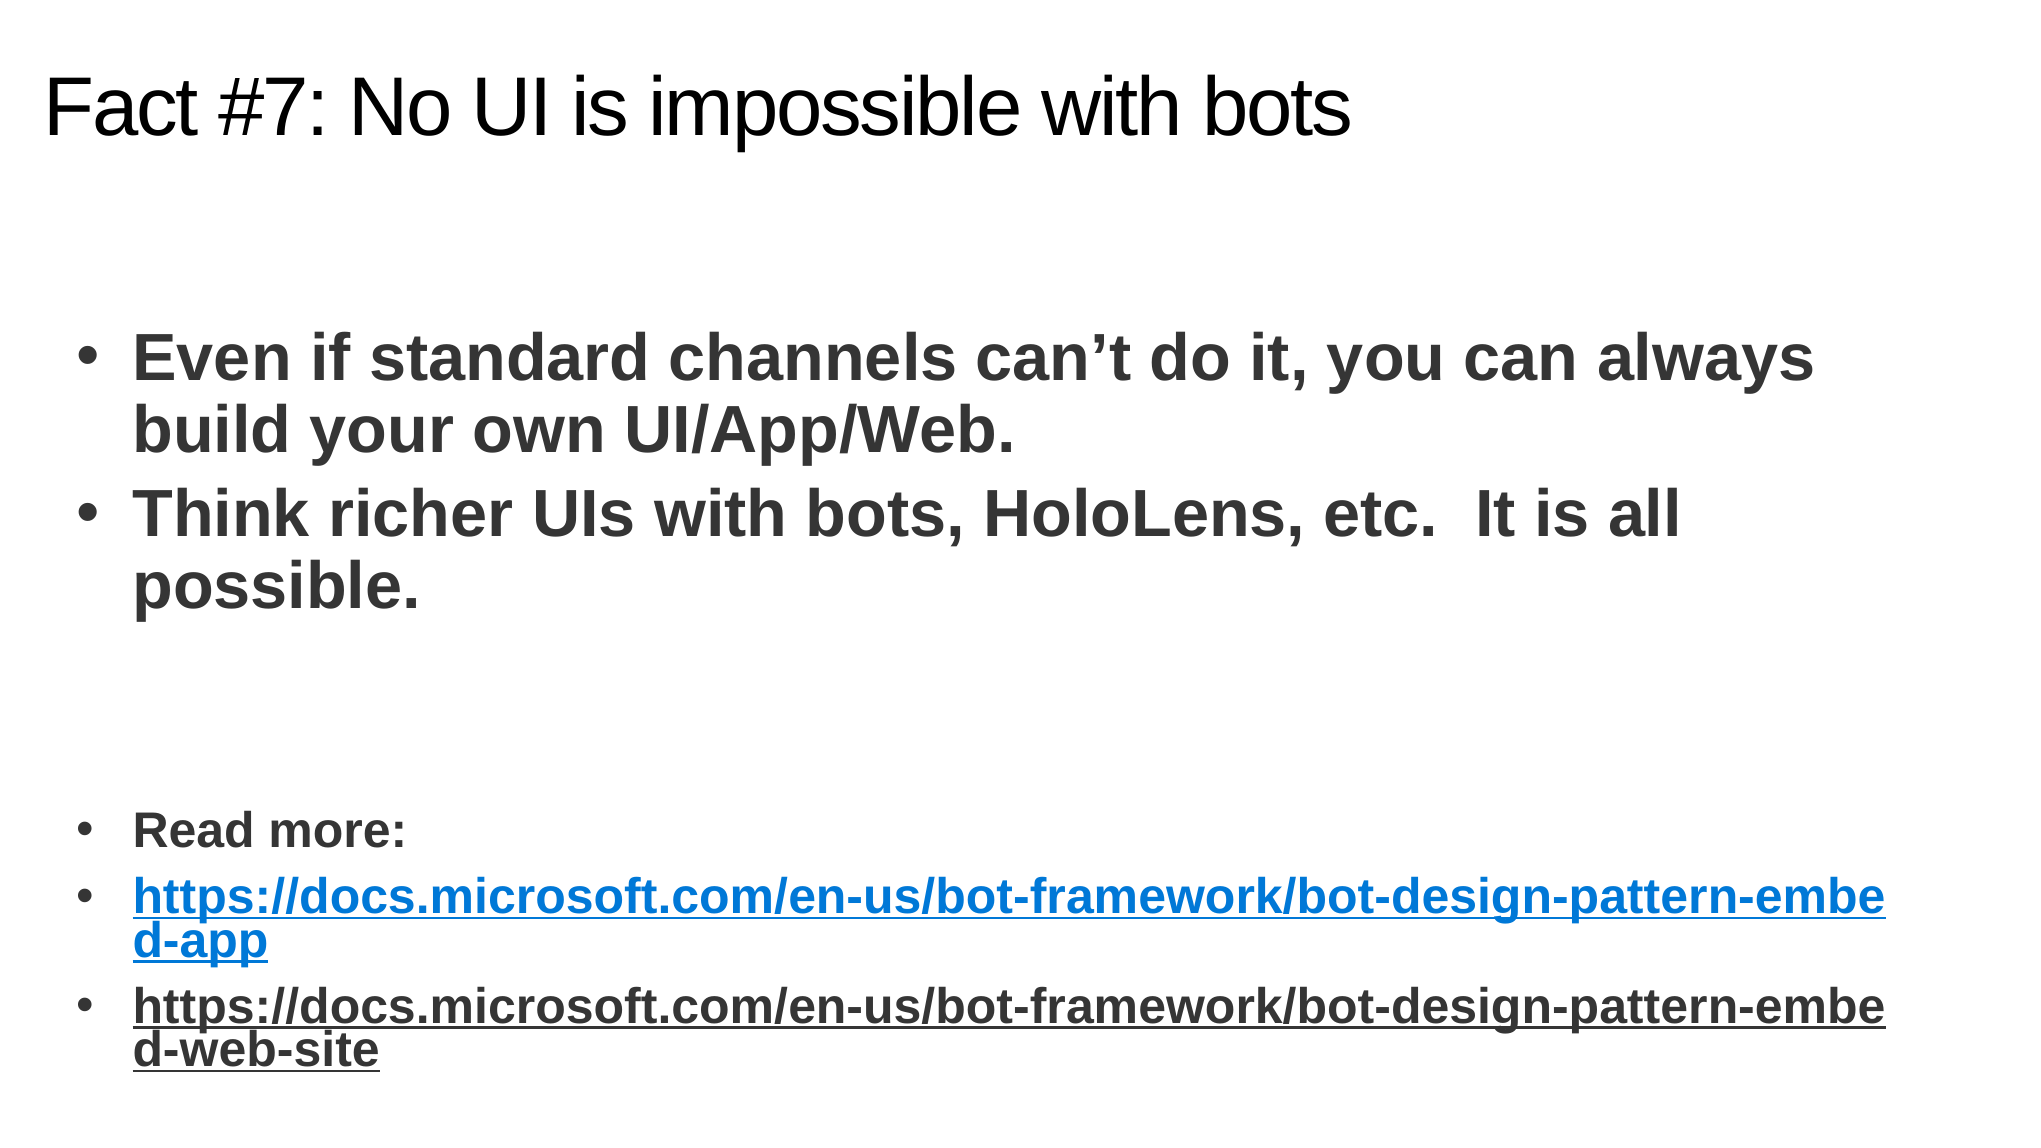

# Fact #7: No UI is impossible with bots
Even if standard channels can’t do it, you can always build your own UI/App/Web.
Think richer UIs with bots, HoloLens, etc.  It is all possible.

Read more:
https://docs.microsoft.com/en-us/bot-framework/bot-design-pattern-embed-app
https://docs.microsoft.com/en-us/bot-framework/bot-design-pattern-embed-web-site